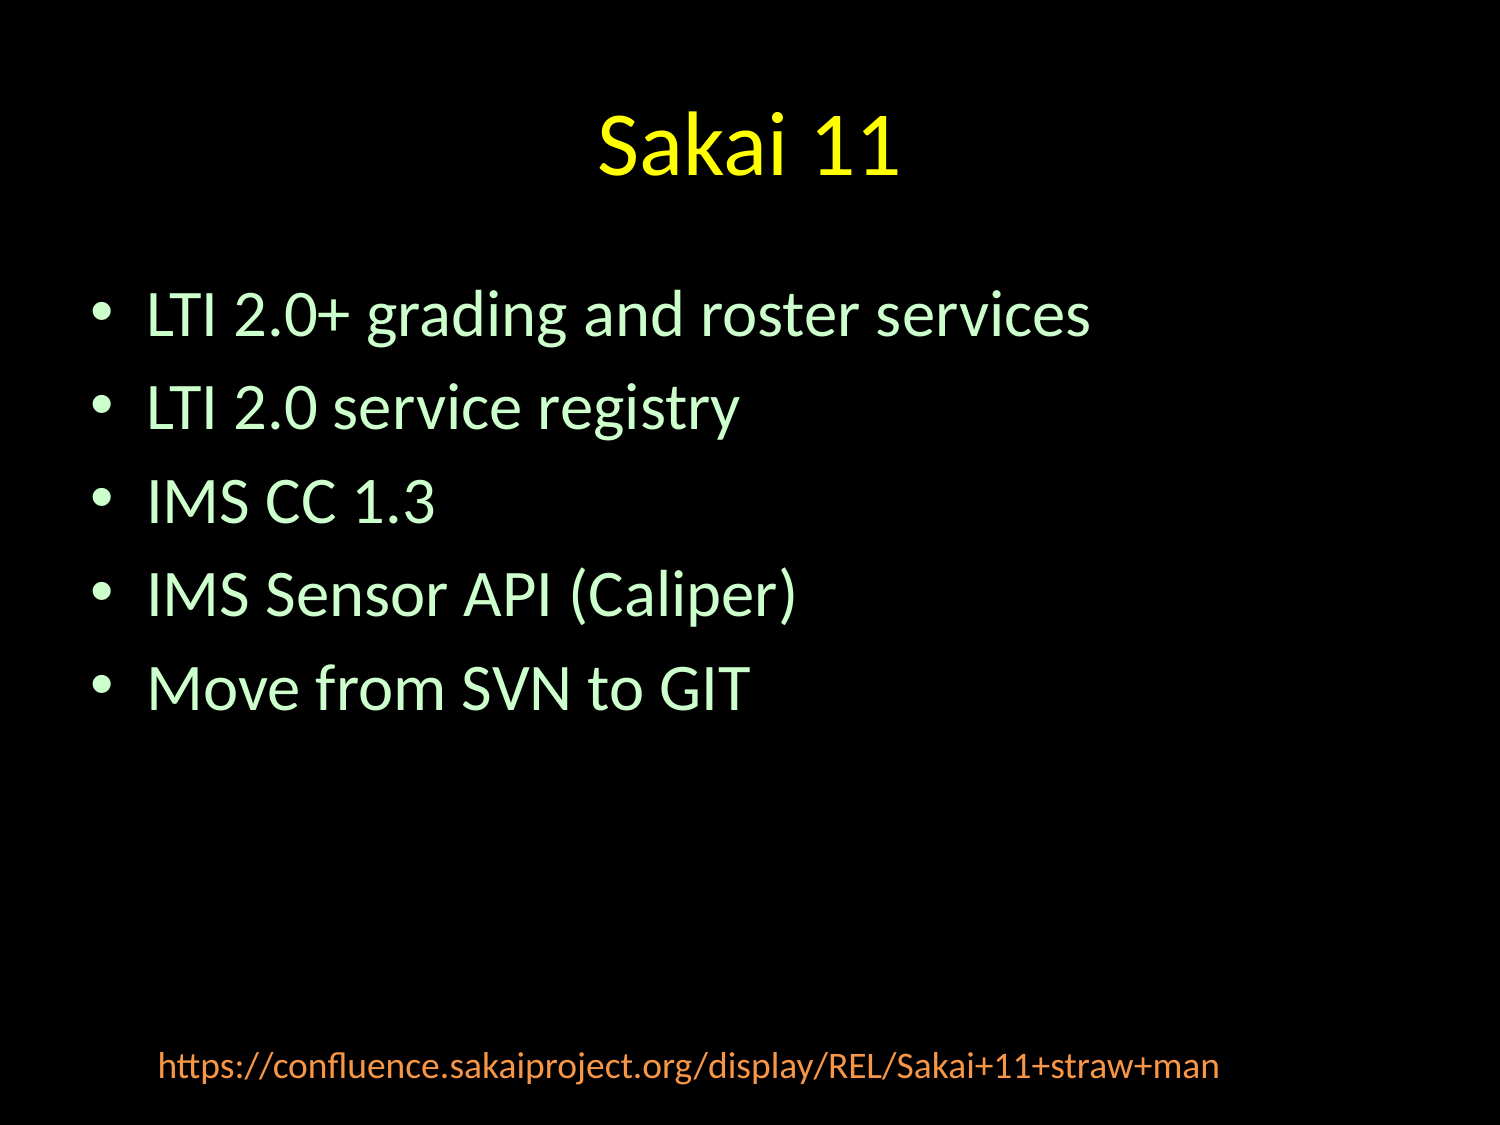

# Sakai 11
LTI 2.0+ grading and roster services
LTI 2.0 service registry
IMS CC 1.3
IMS Sensor API (Caliper)
Move from SVN to GIT
https://confluence.sakaiproject.org/display/REL/Sakai+11+straw+man